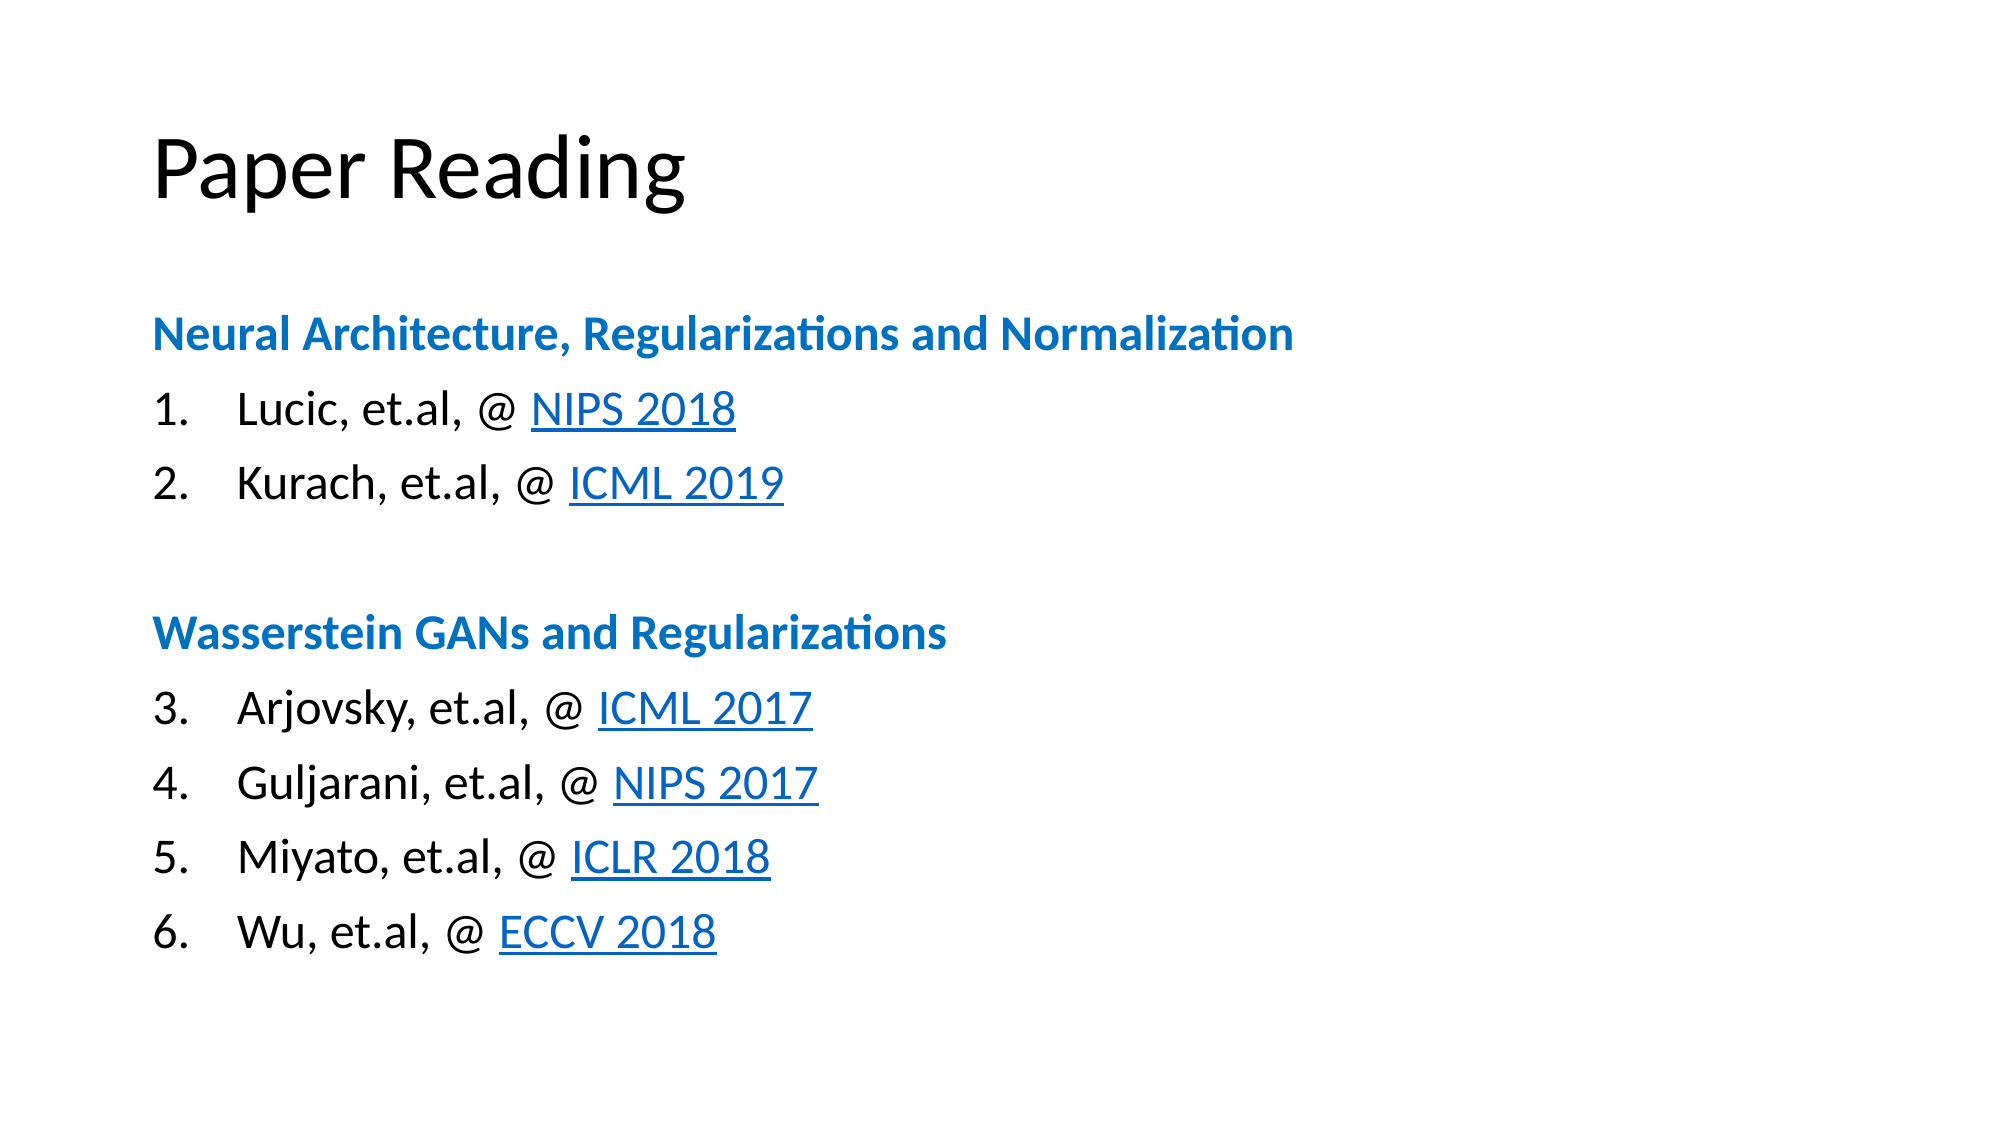

# Paper Reading
Neural Architecture, Regularizations and Normalization
Lucic, et.al, @ NIPS 2018
Kurach, et.al, @ ICML 2019

Wasserstein GANs and Regularizations
Arjovsky, et.al, @ ICML 2017
Guljarani, et.al, @ NIPS 2017
Miyato, et.al, @ ICLR 2018
Wu, et.al, @ ECCV 2018